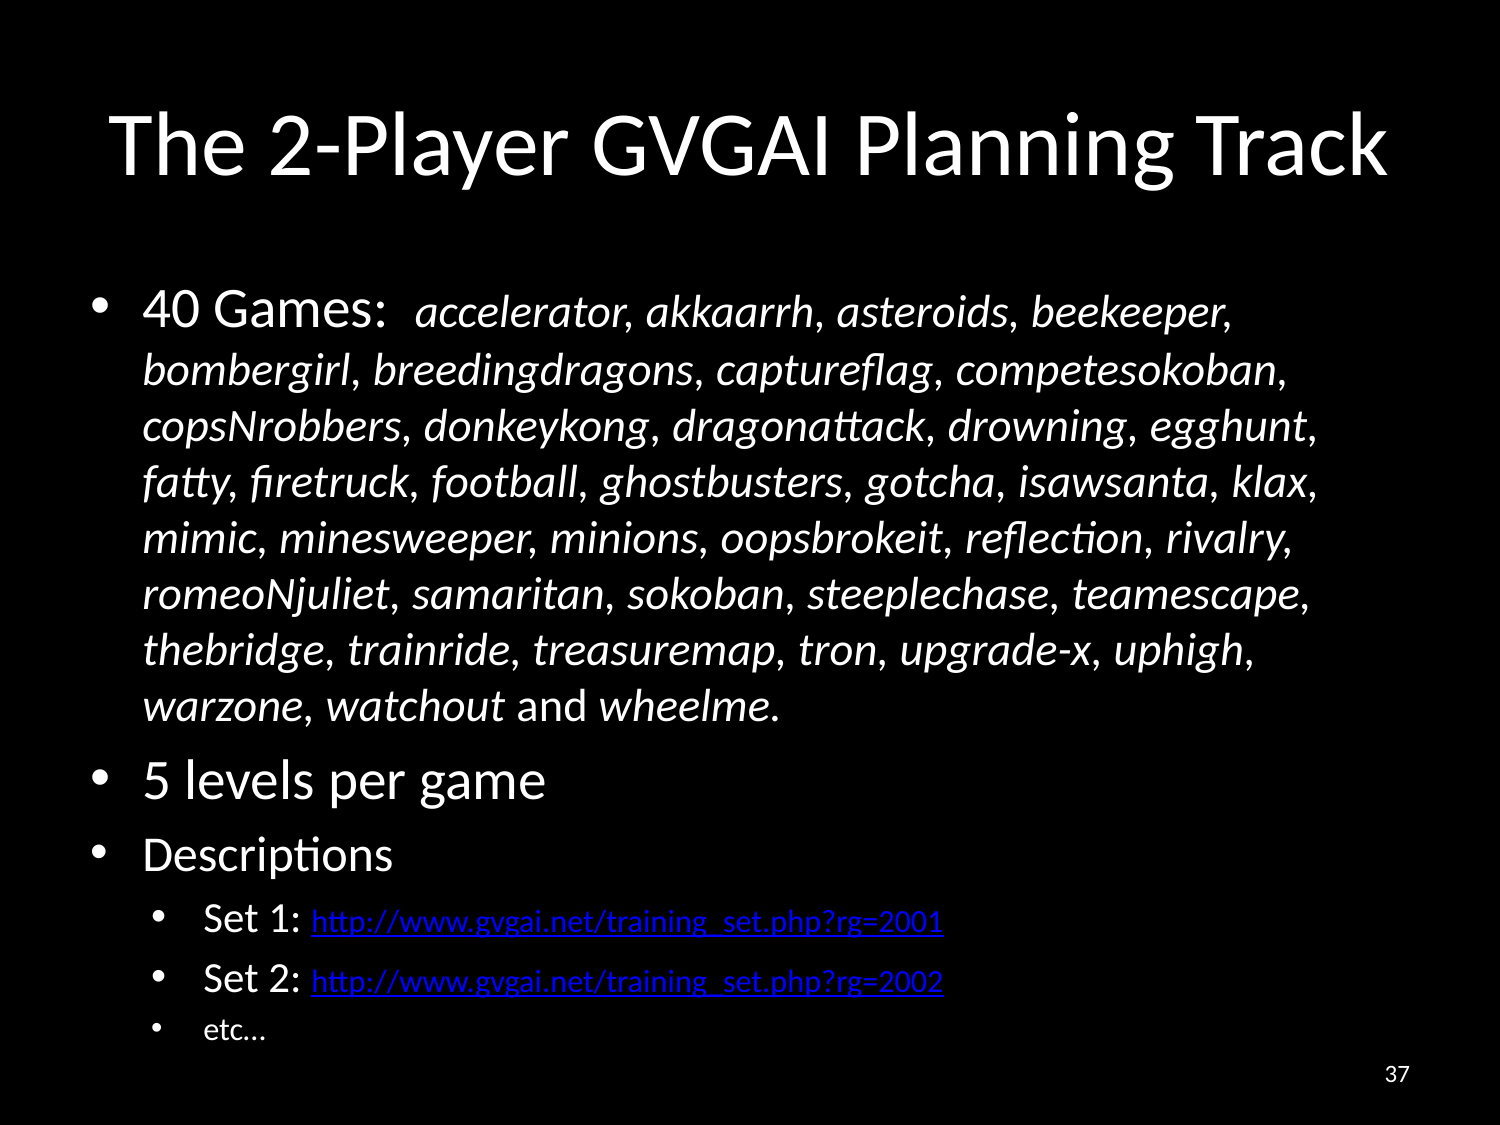

# The 2-Player GVGAI Planning Track
40 Games:  accelerator, akkaarrh, asteroids, beekeeper, bombergirl, breedingdragons, captureflag, competesokoban, copsNrobbers, donkeykong, dragonattack, drowning, egghunt, fatty, firetruck, football, ghostbusters, gotcha, isawsanta, klax, mimic, minesweeper, minions, oopsbrokeit, reflection, rivalry, romeoNjuliet, samaritan, sokoban, steeplechase, teamescape, thebridge, trainride, treasuremap, tron, upgrade-x, uphigh, warzone, watchout and wheelme.
5 levels per game
Descriptions
Set 1: http://www.gvgai.net/training_set.php?rg=2001
Set 2: http://www.gvgai.net/training_set.php?rg=2002
etc…

37